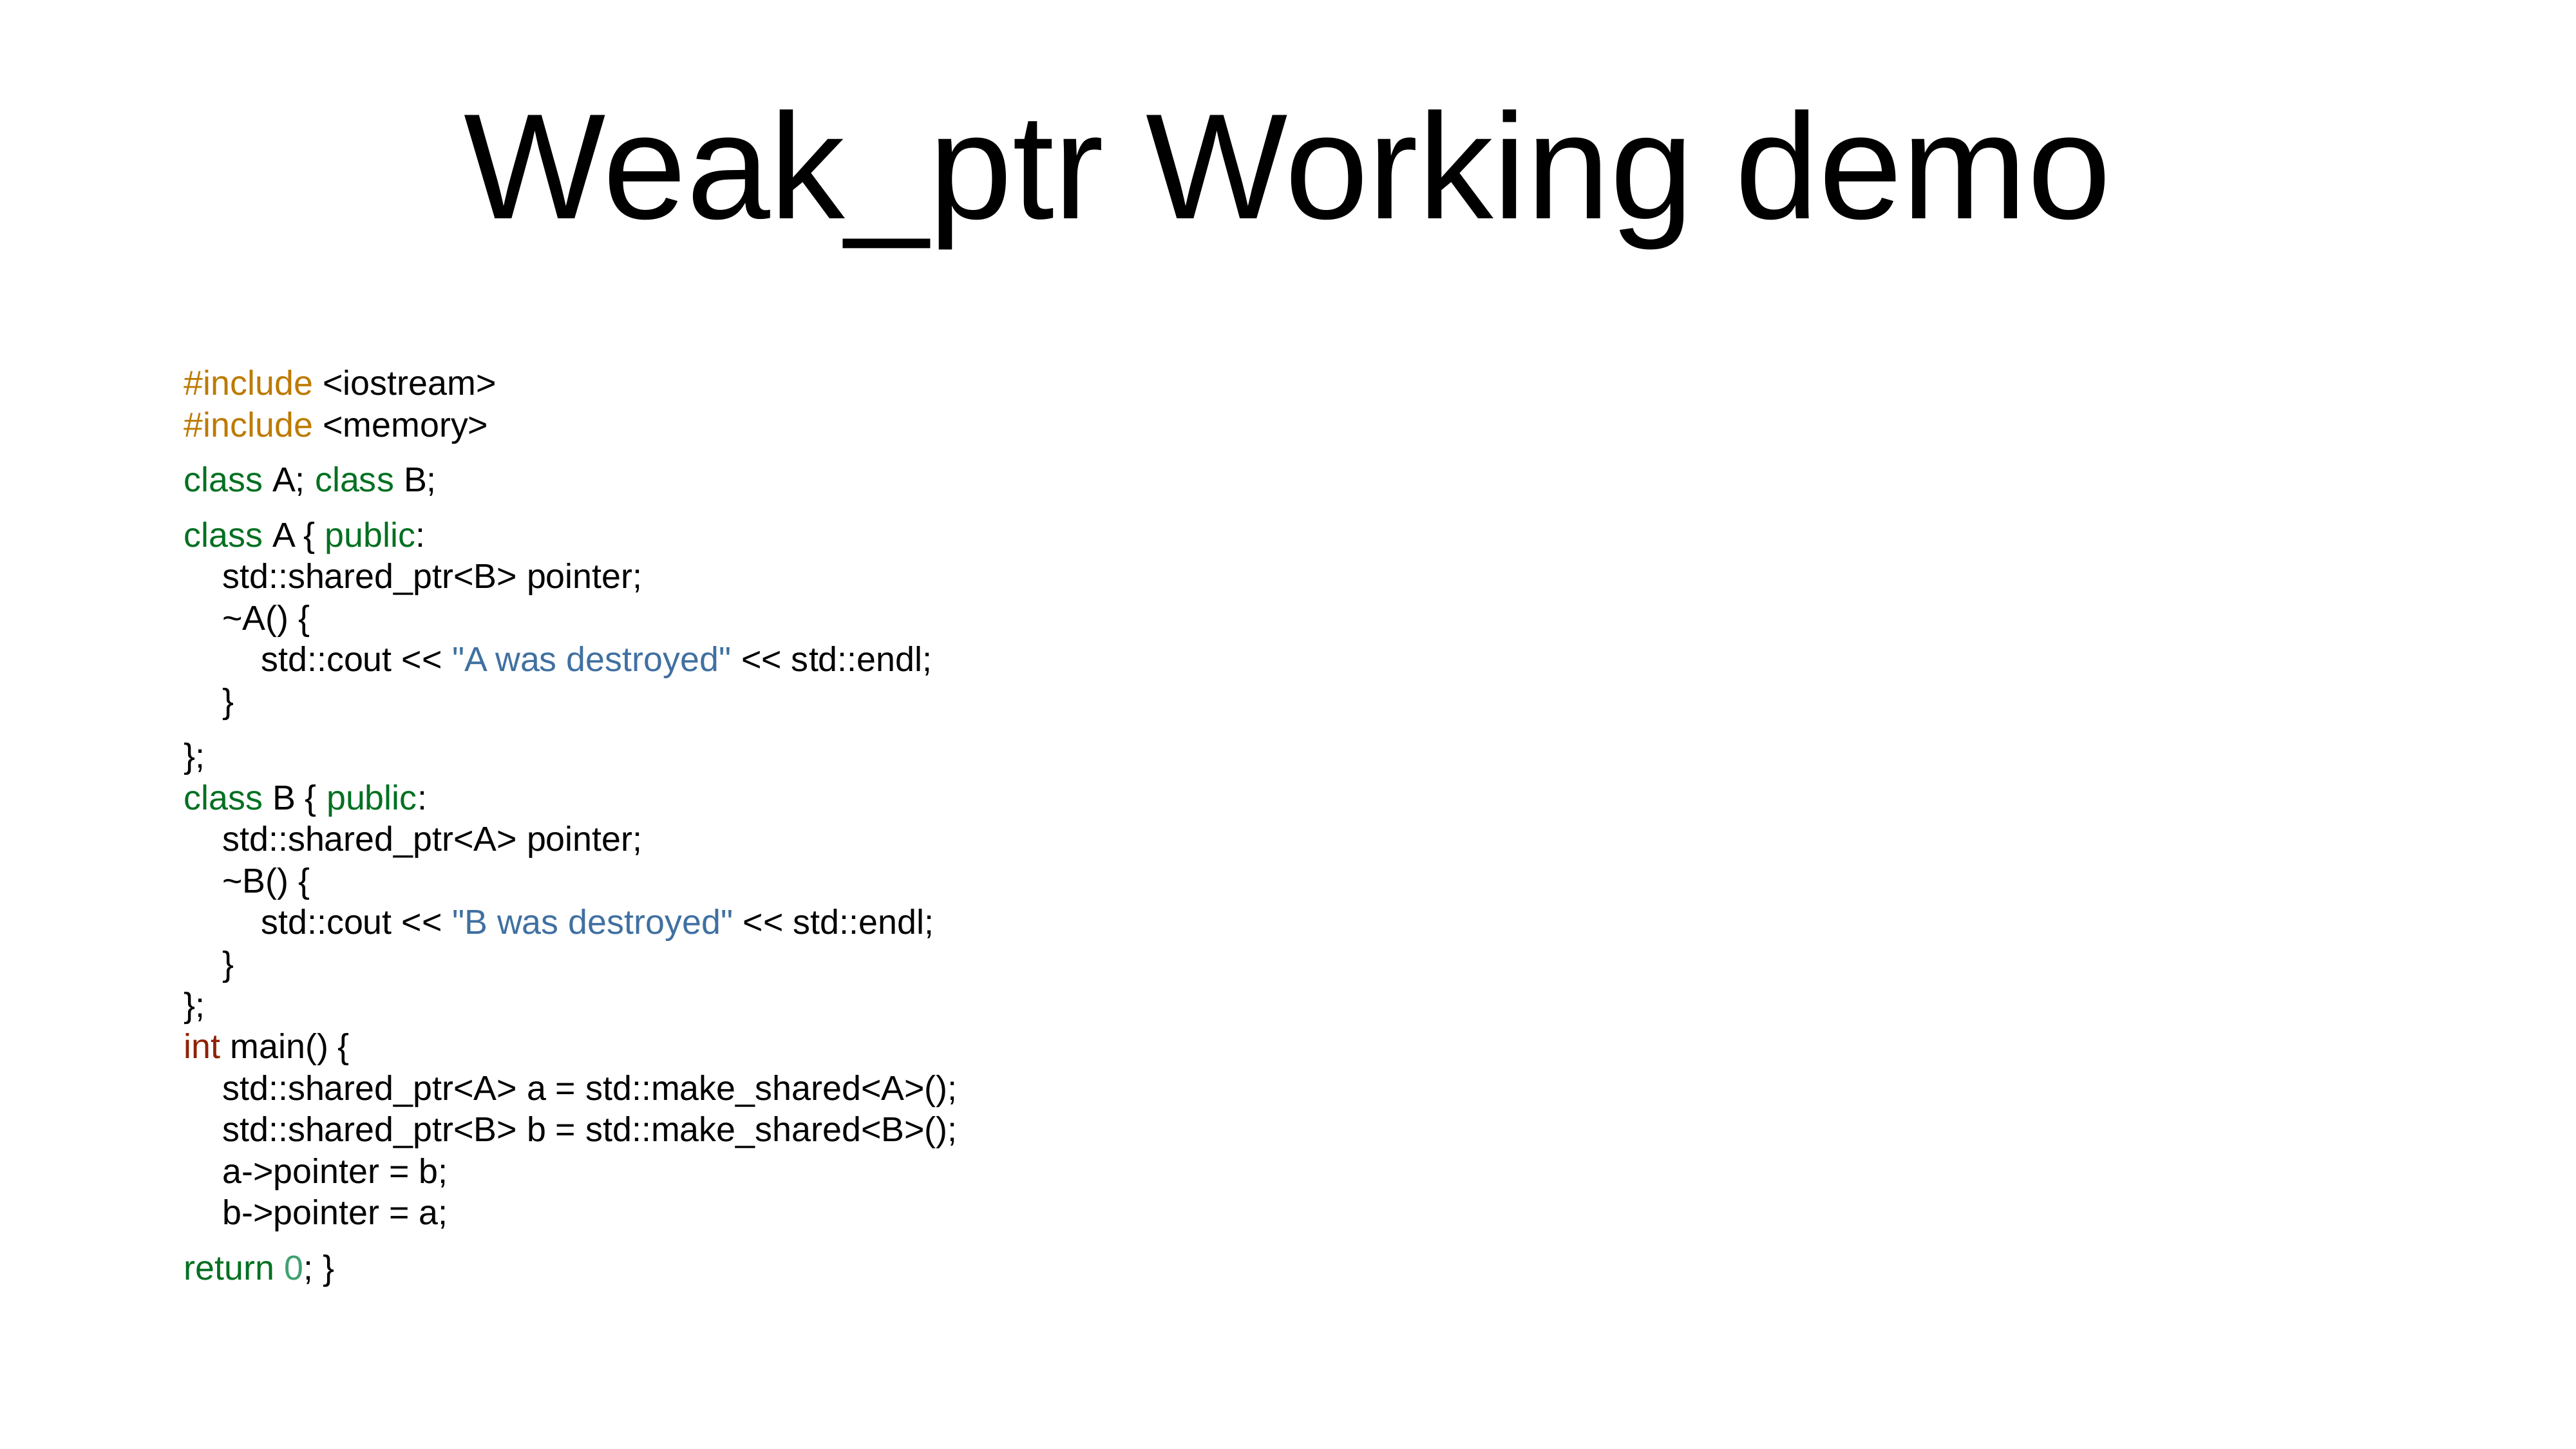

# Weak_ptr Working demo
#include <iostream>
#include <memory>
class A; class B;
class A { public:
    std::shared_ptr<B> pointer;
    ~A() {
        std::cout << "A was destroyed" << std::endl;
    }
};
class B { public:
    std::shared_ptr<A> pointer;
    ~B() {
        std::cout << "B was destroyed" << std::endl;
    }
};
int main() {
    std::shared_ptr<A> a = std::make_shared<A>();
    std::shared_ptr<B> b = std::make_shared<B>();
    a->pointer = b;
    b->pointer = a;
return 0; }